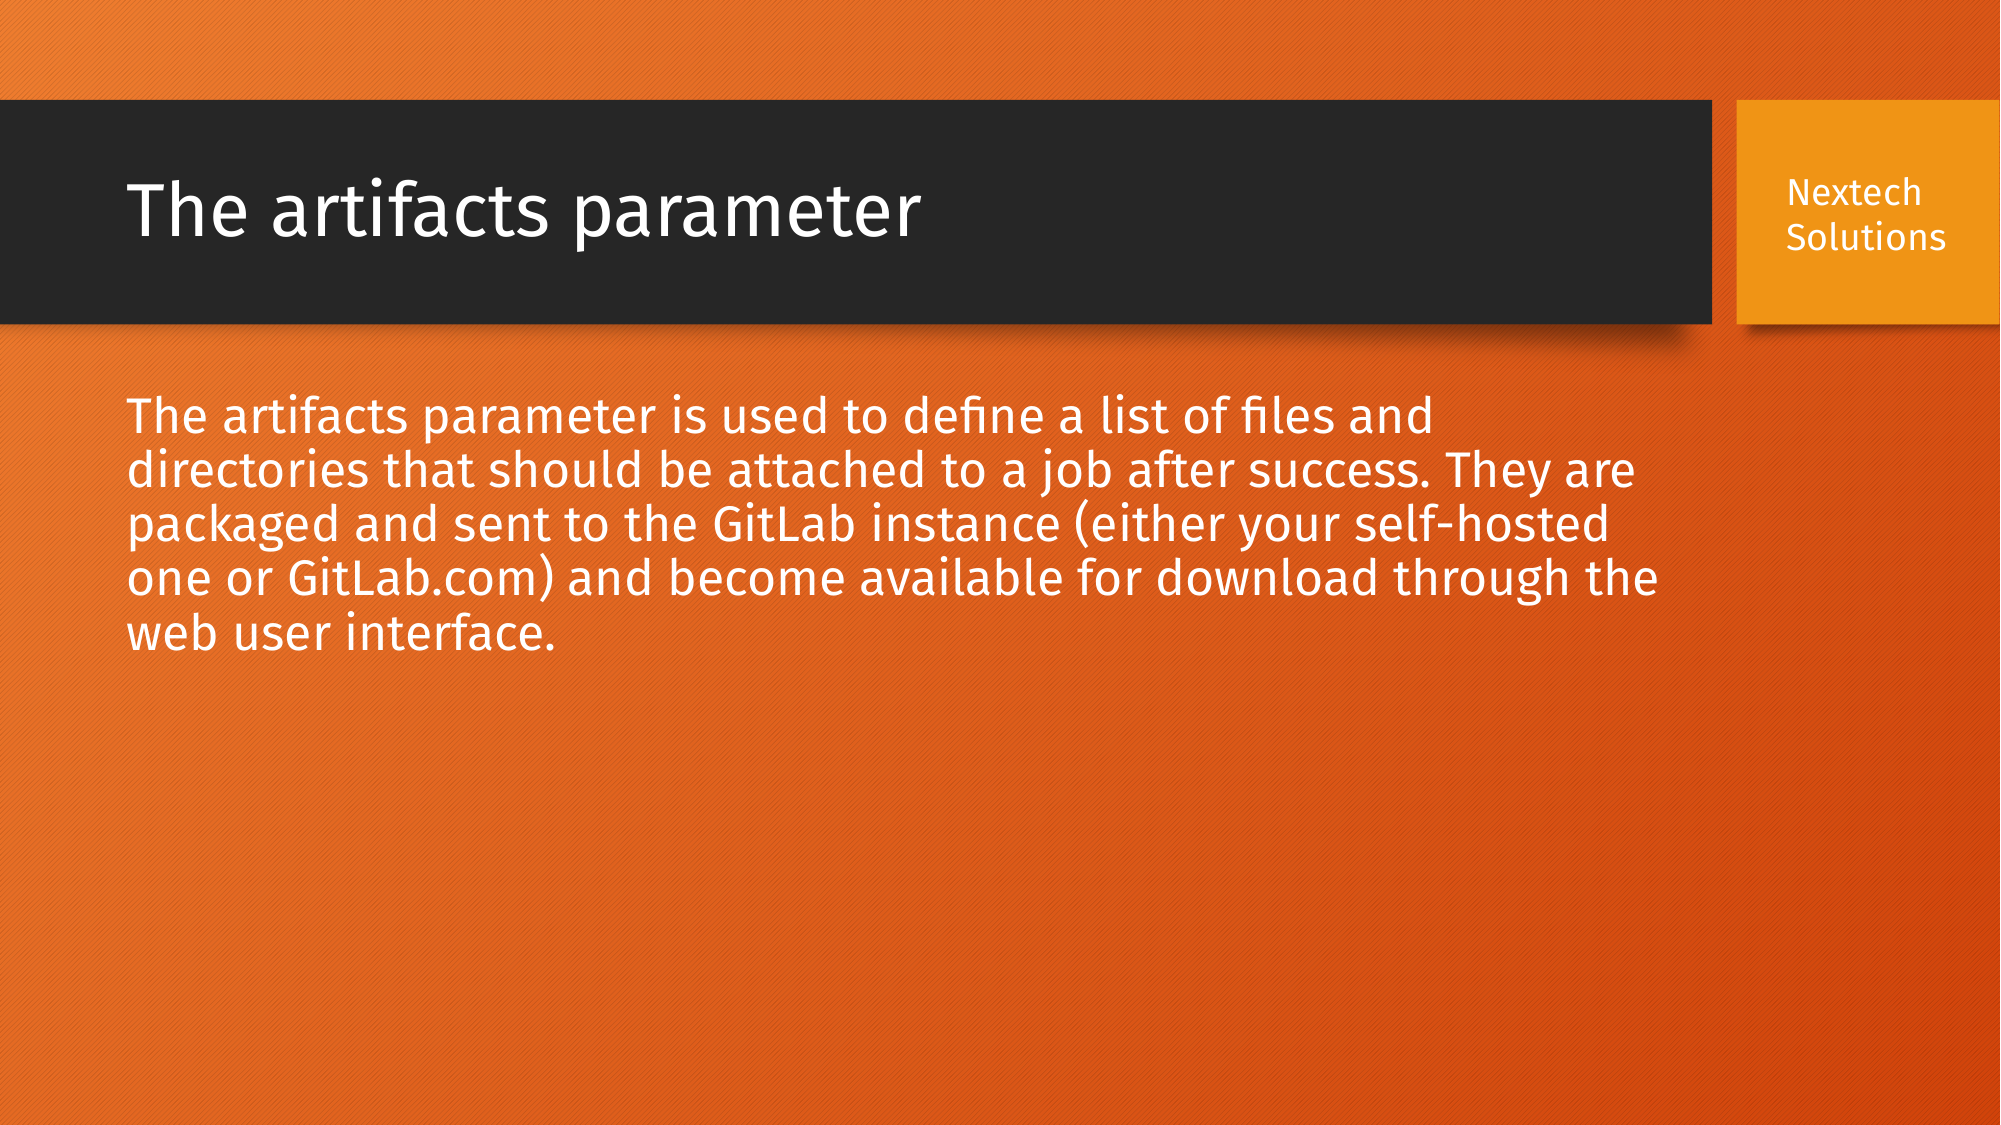

# The artifacts parameter
Nextech Solutions
The artifacts parameter is used to define a list of files and directories that should be attached to a job after success. They are packaged and sent to the GitLab instance (either your self-hosted one or GitLab.com) and become available for download through the web user interface.